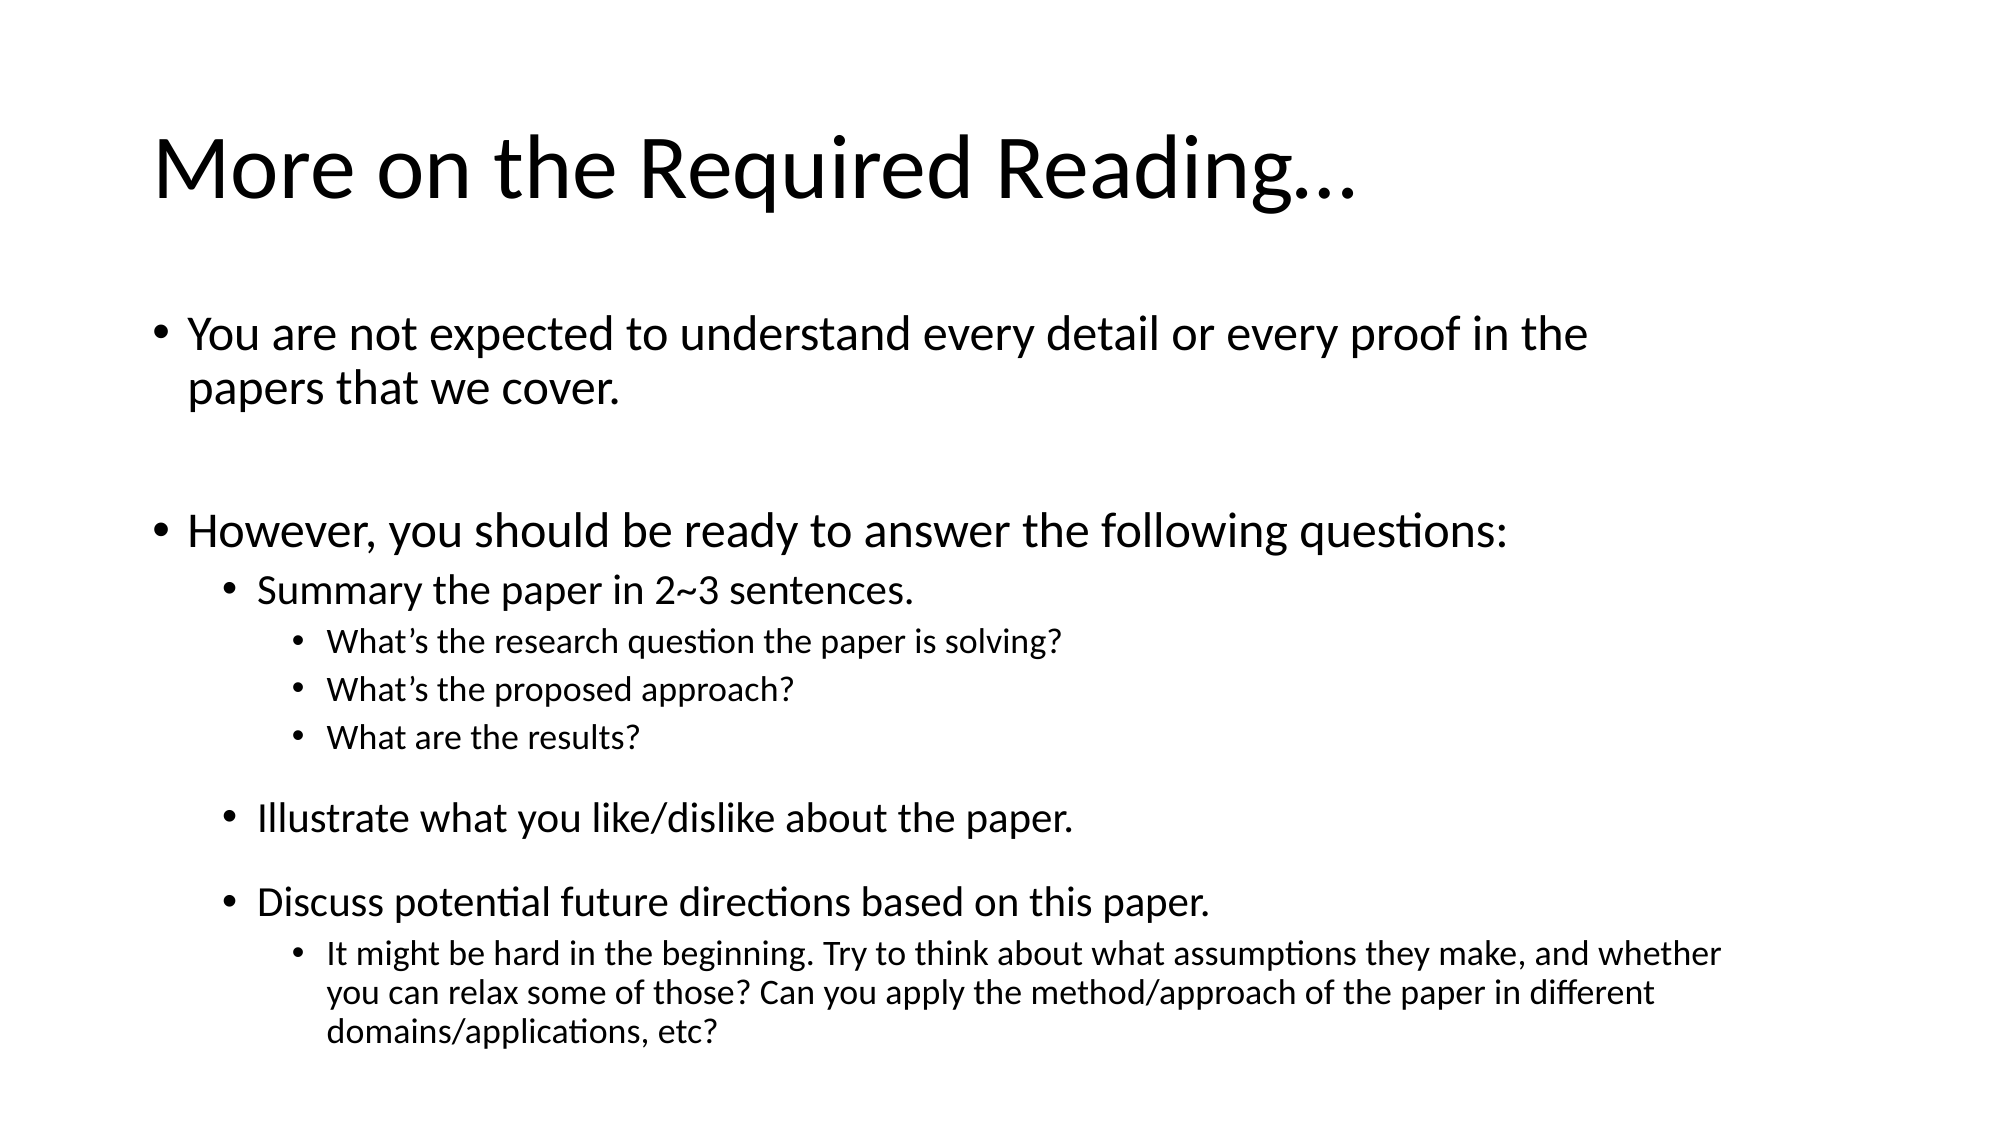

# More on the Required Reading…
You are not expected to understand every detail or every proof in the papers that we cover.

However, you should be ready to answer the following questions:
Summary the paper in 2~3 sentences.
What’s the research question the paper is solving?
What’s the proposed approach?
What are the results?

Illustrate what you like/dislike about the paper.

Discuss potential future directions based on this paper.
It might be hard in the beginning. Try to think about what assumptions they make, and whether you can relax some of those? Can you apply the method/approach of the paper in different domains/applications, etc?